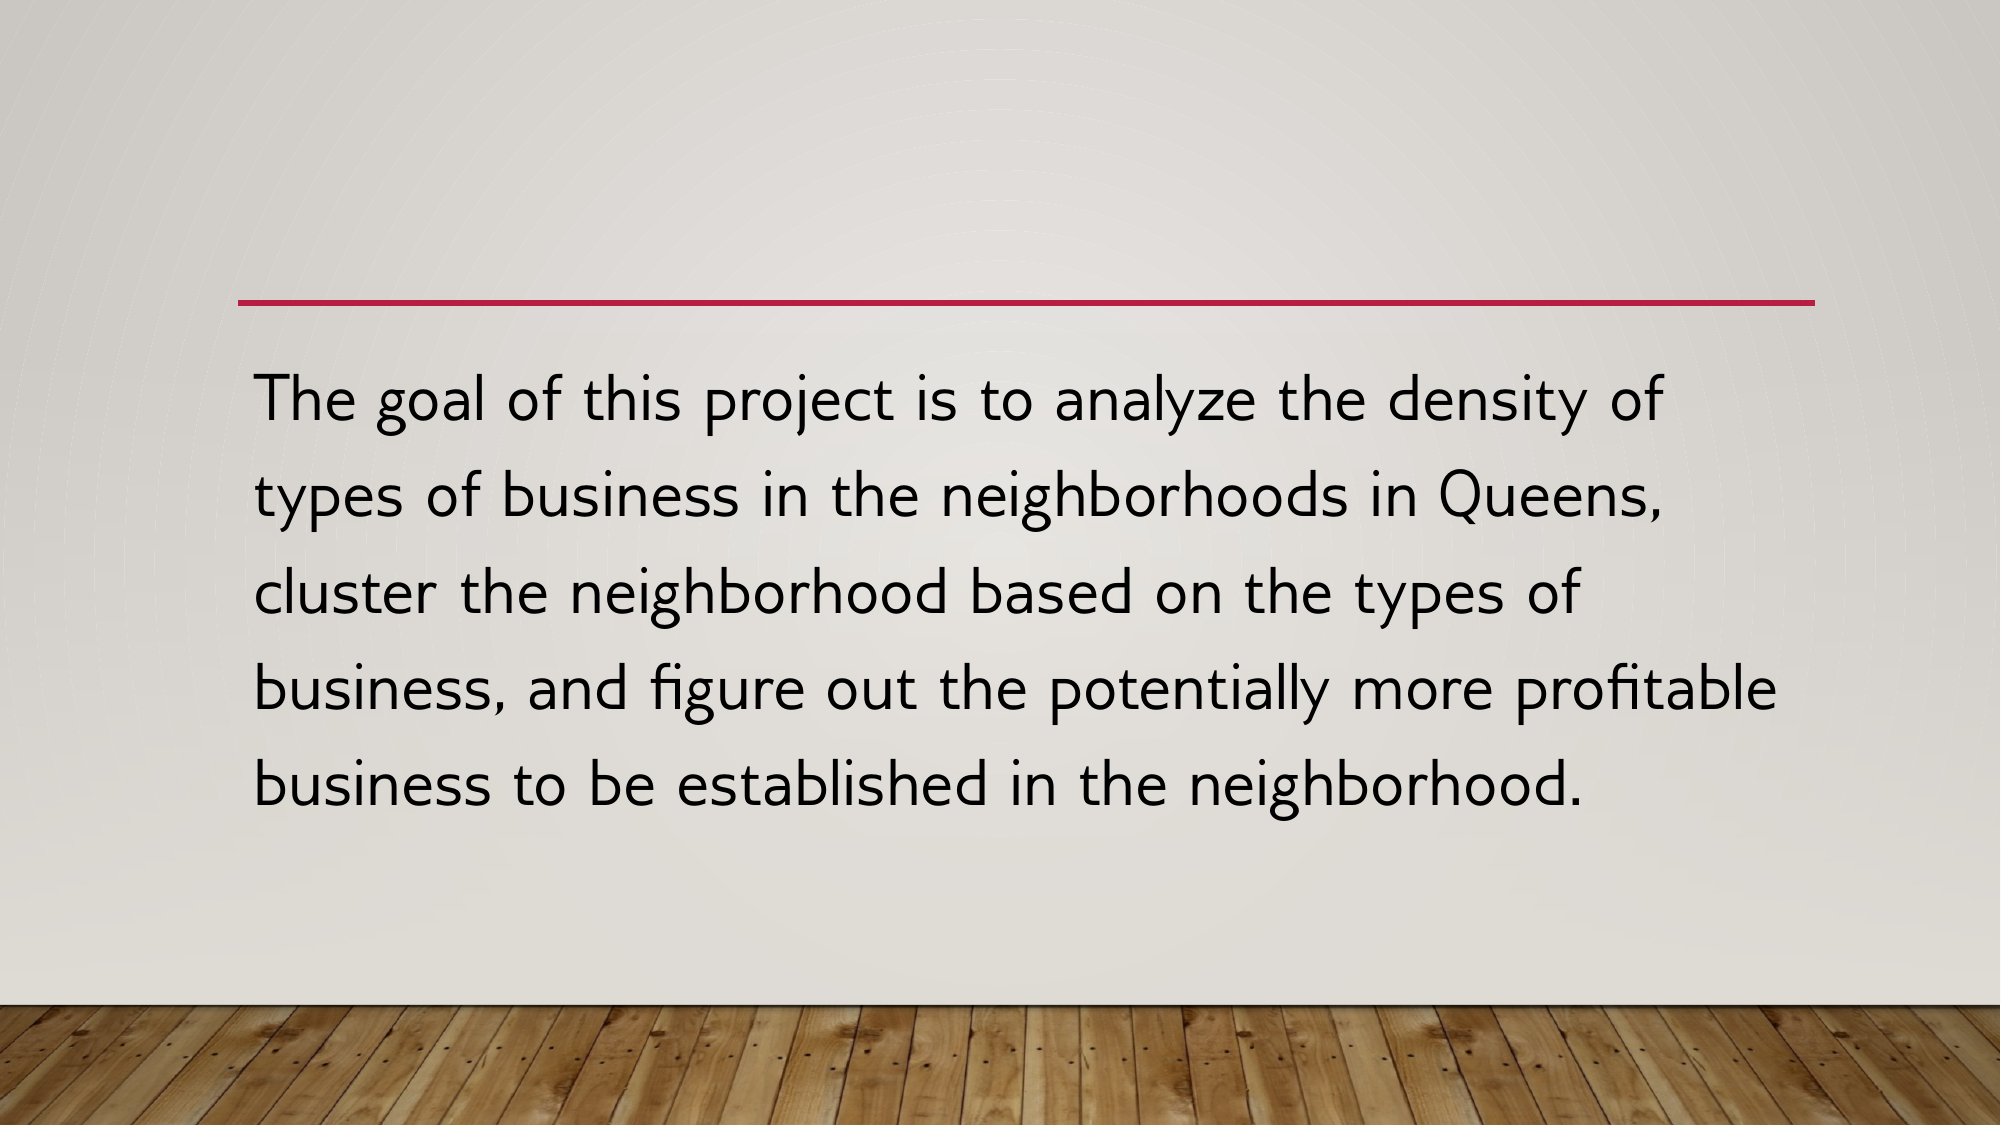

#
The goal of this project is to analyze the density of types of business in the neighborhoods in Queens, cluster the neighborhood based on the types of business, and figure out the potentially more profitable business to be established in the neighborhood.